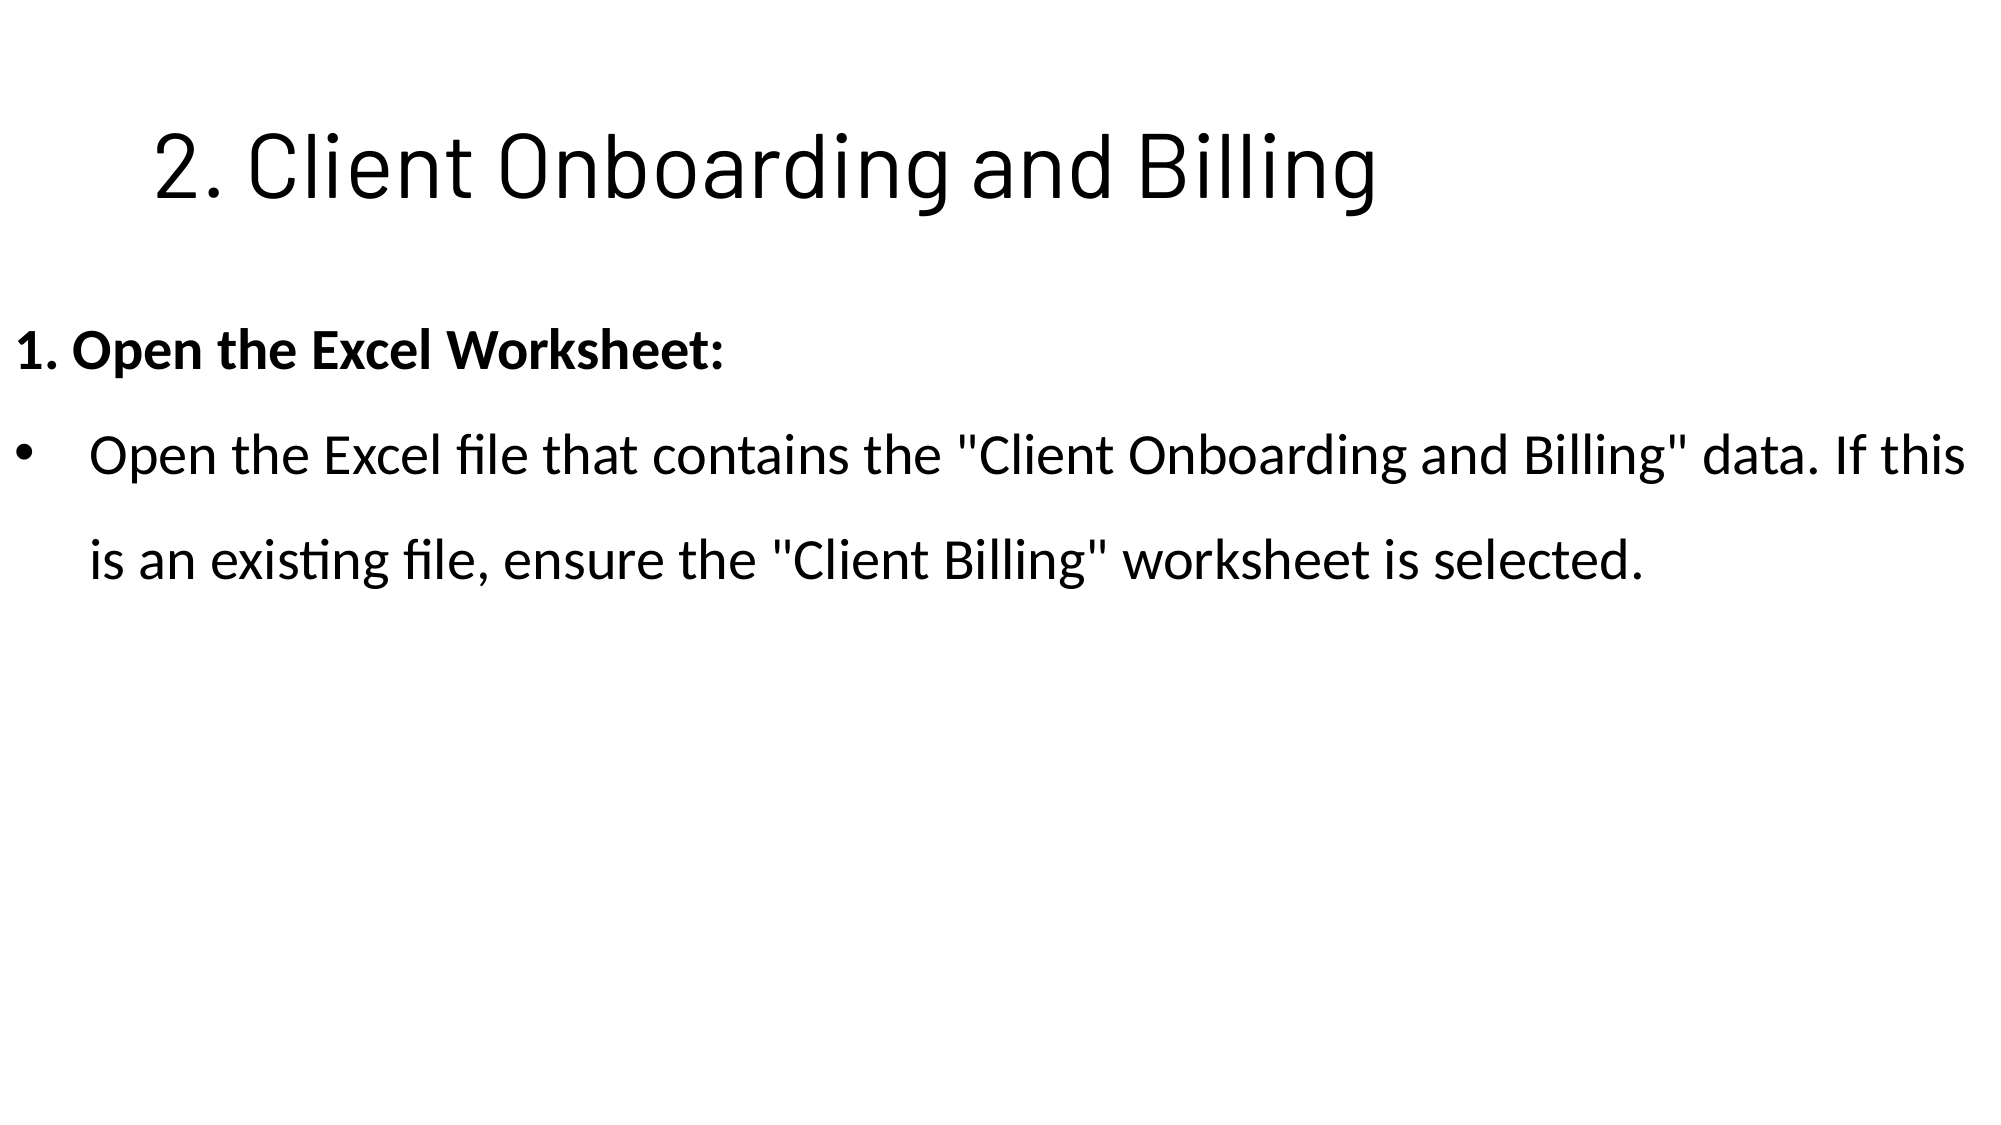

# 2. Client Onboarding and Billing
1. Open the Excel Worksheet:
Open the Excel file that contains the "Client Onboarding and Billing" data. If this is an existing file, ensure the "Client Billing" worksheet is selected.